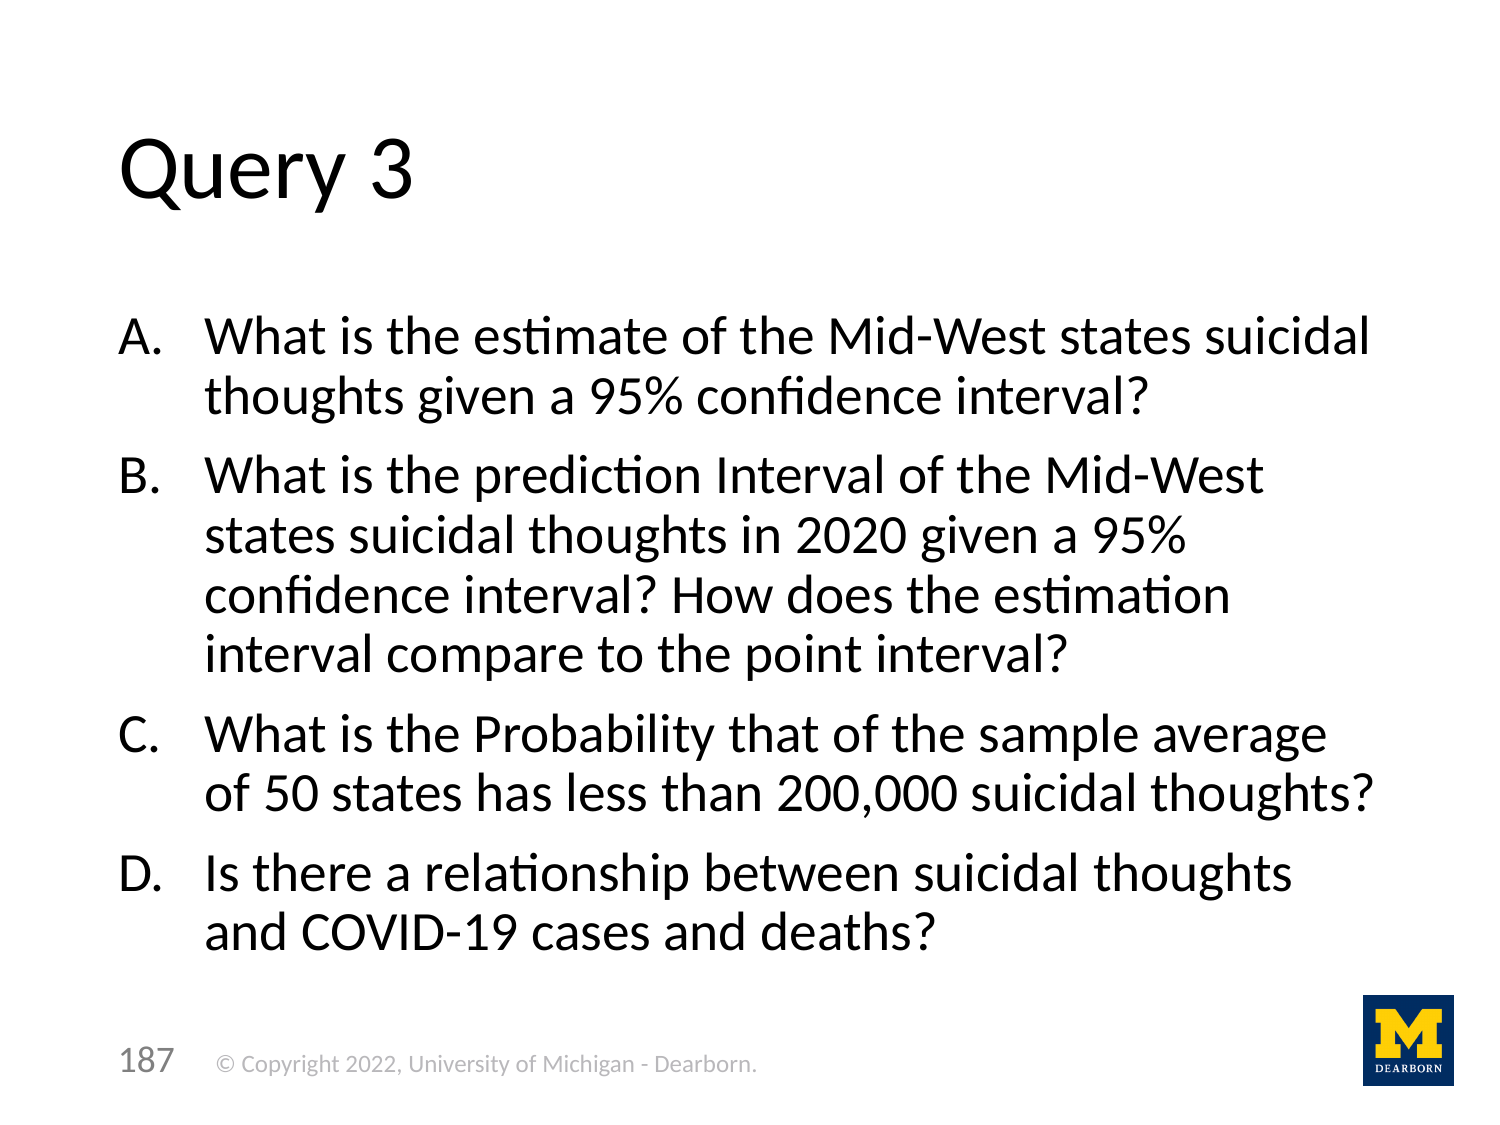

# Query 3
What is the estimate of the Mid-West states suicidal thoughts given a 95% confidence interval?
What is the prediction Interval of the Mid-West states suicidal thoughts in 2020 given a 95% confidence interval? How does the estimation interval compare to the point interval?
What is the Probability that of the sample average of 50 states has less than 200,000 suicidal thoughts?
Is there a relationship between suicidal thoughts and COVID-19 cases and deaths?